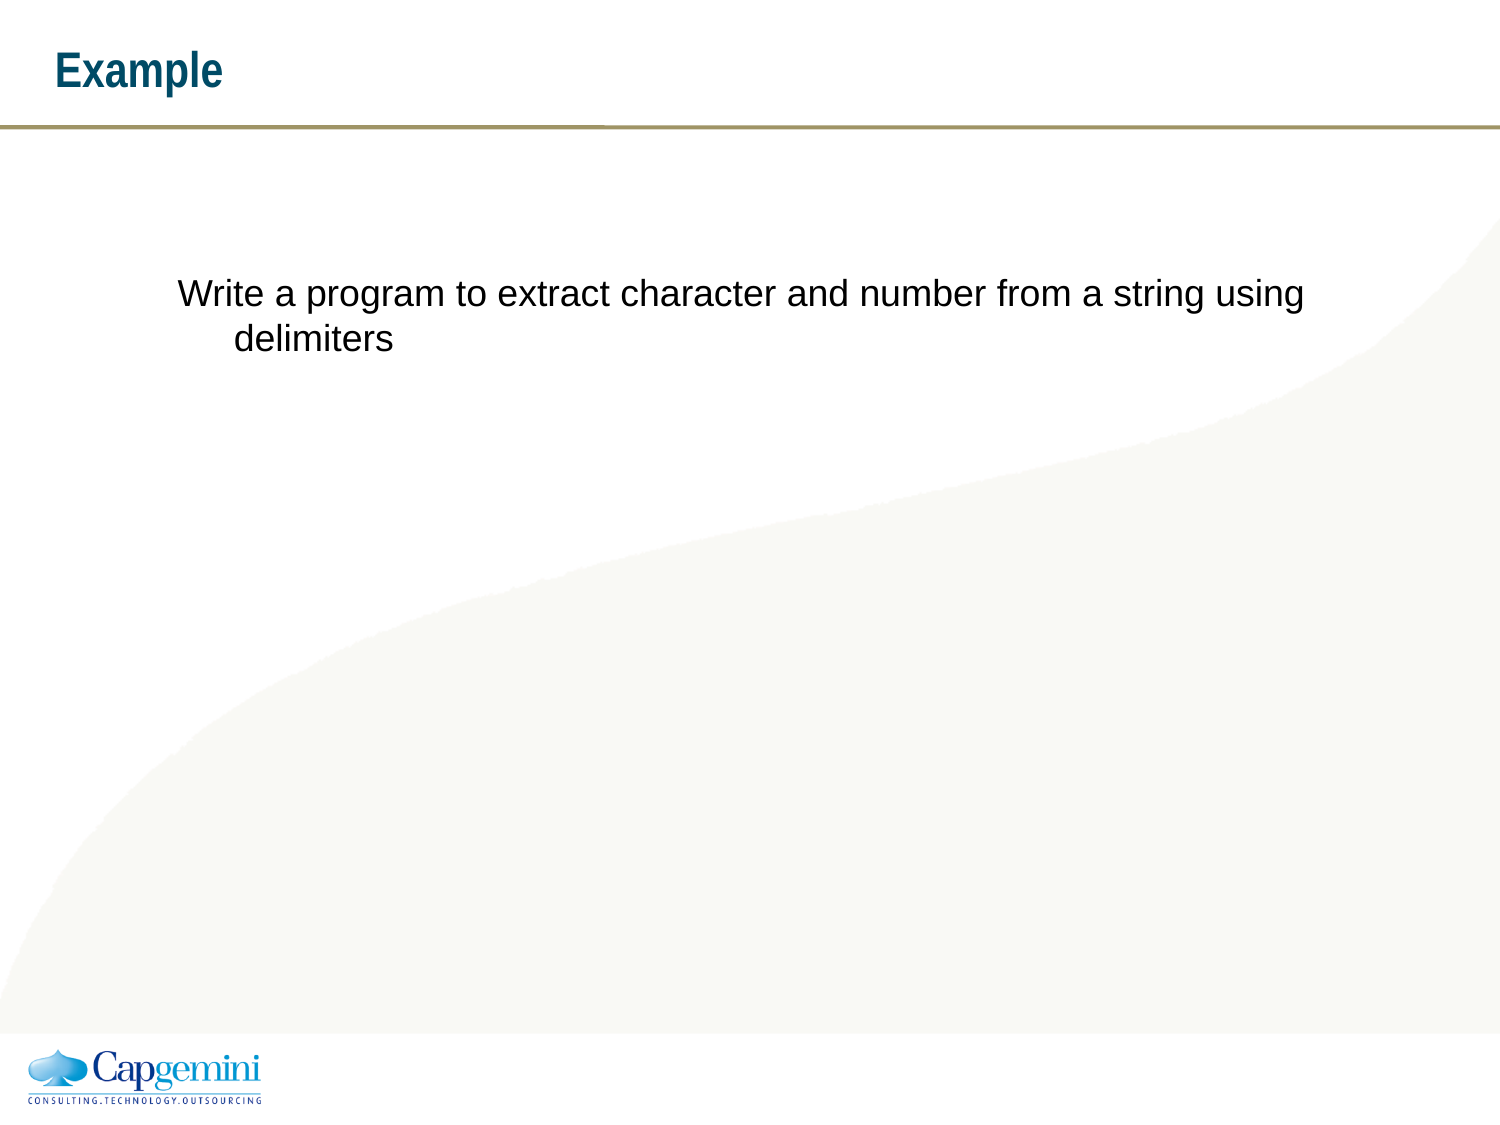

# Example
Write a program to extract character and number from a string using delimiters